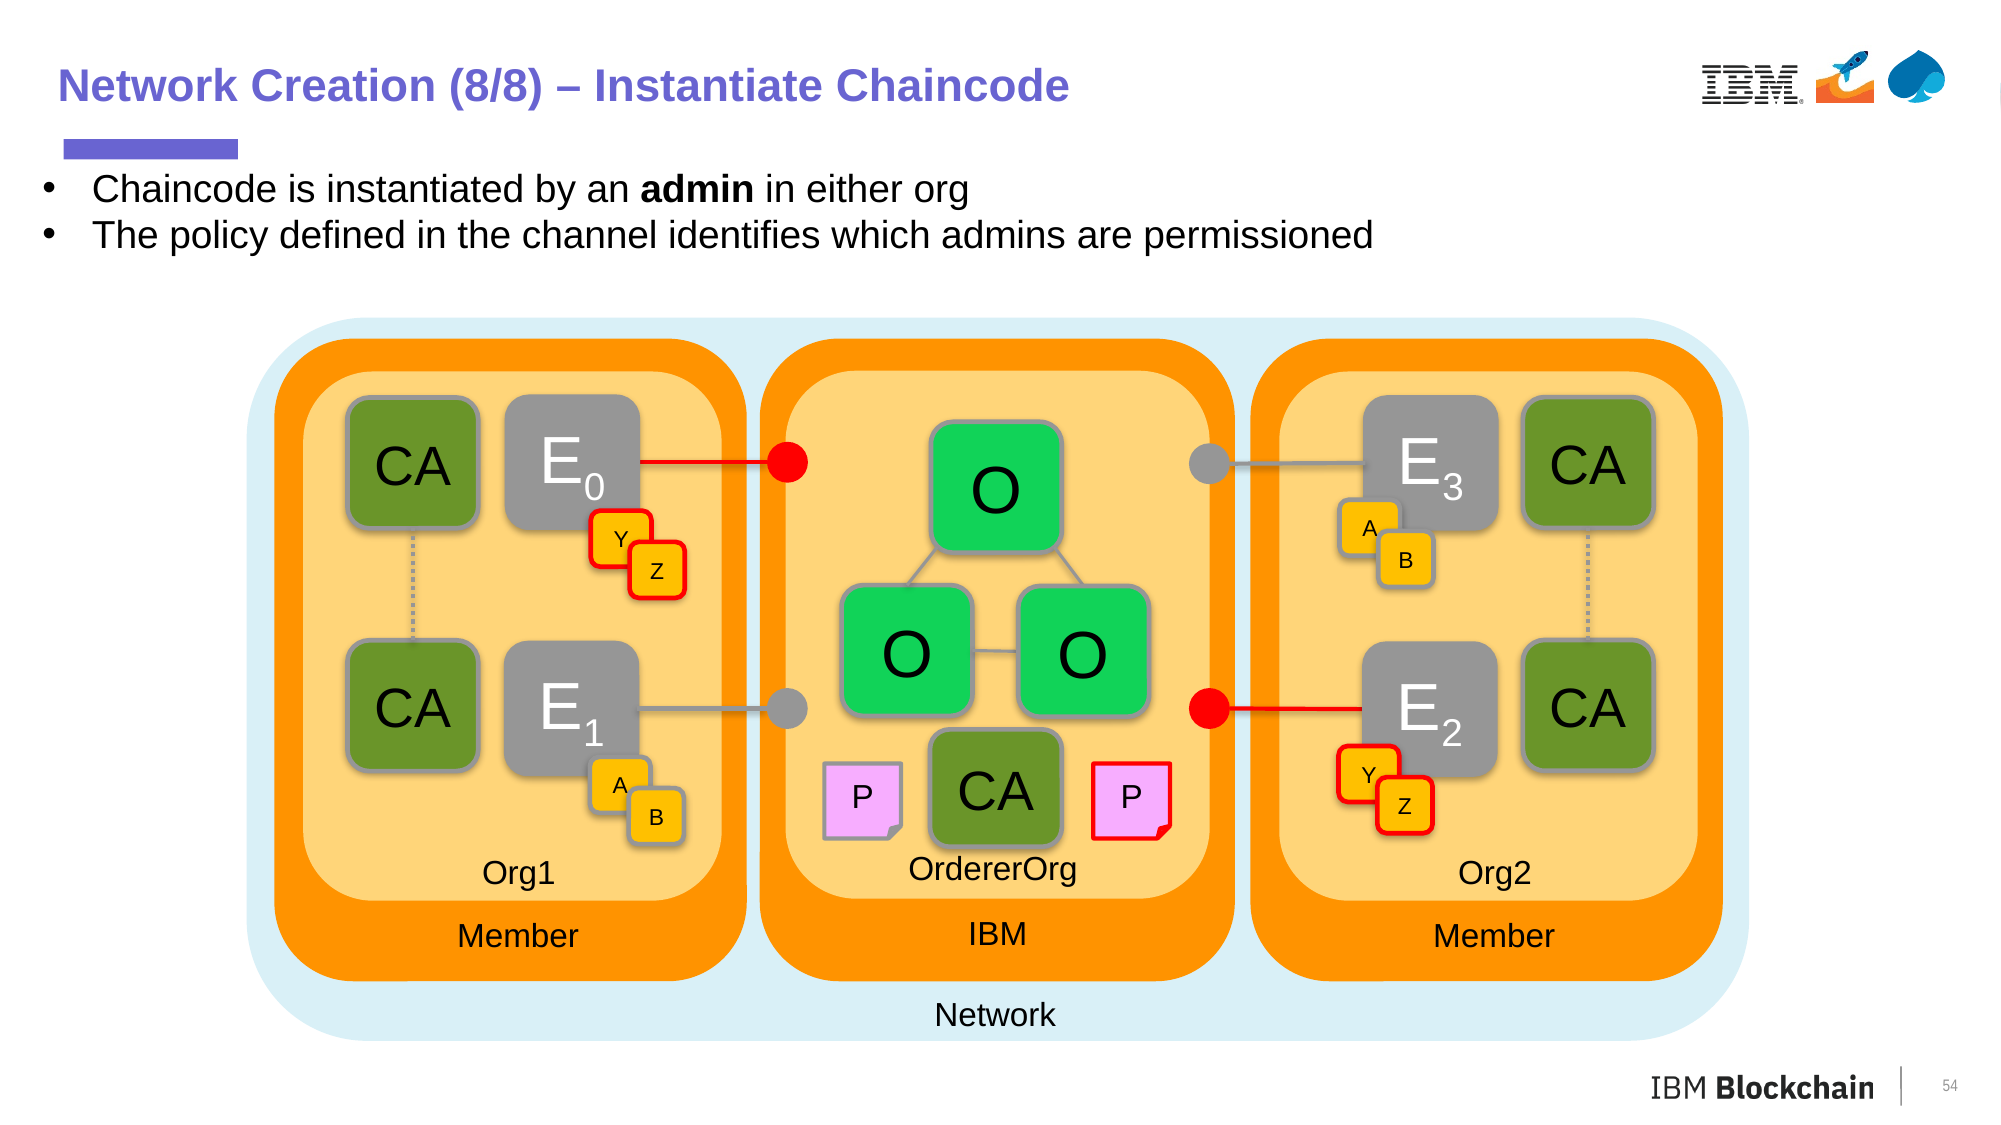

Network Creation (8/8) – Instantiate Chaincode
Chaincode is instantiated by an admin in either org
The policy defined in the channel identifies which admins are permissioned

E0
CA
CA
E3
O
O
O

A
Y
B
Z
CA
CA
E1
E2

CA
Y
A
P
P
Z
B
OrdererOrg
Org2
Org1
IBM
Member
Member
Network